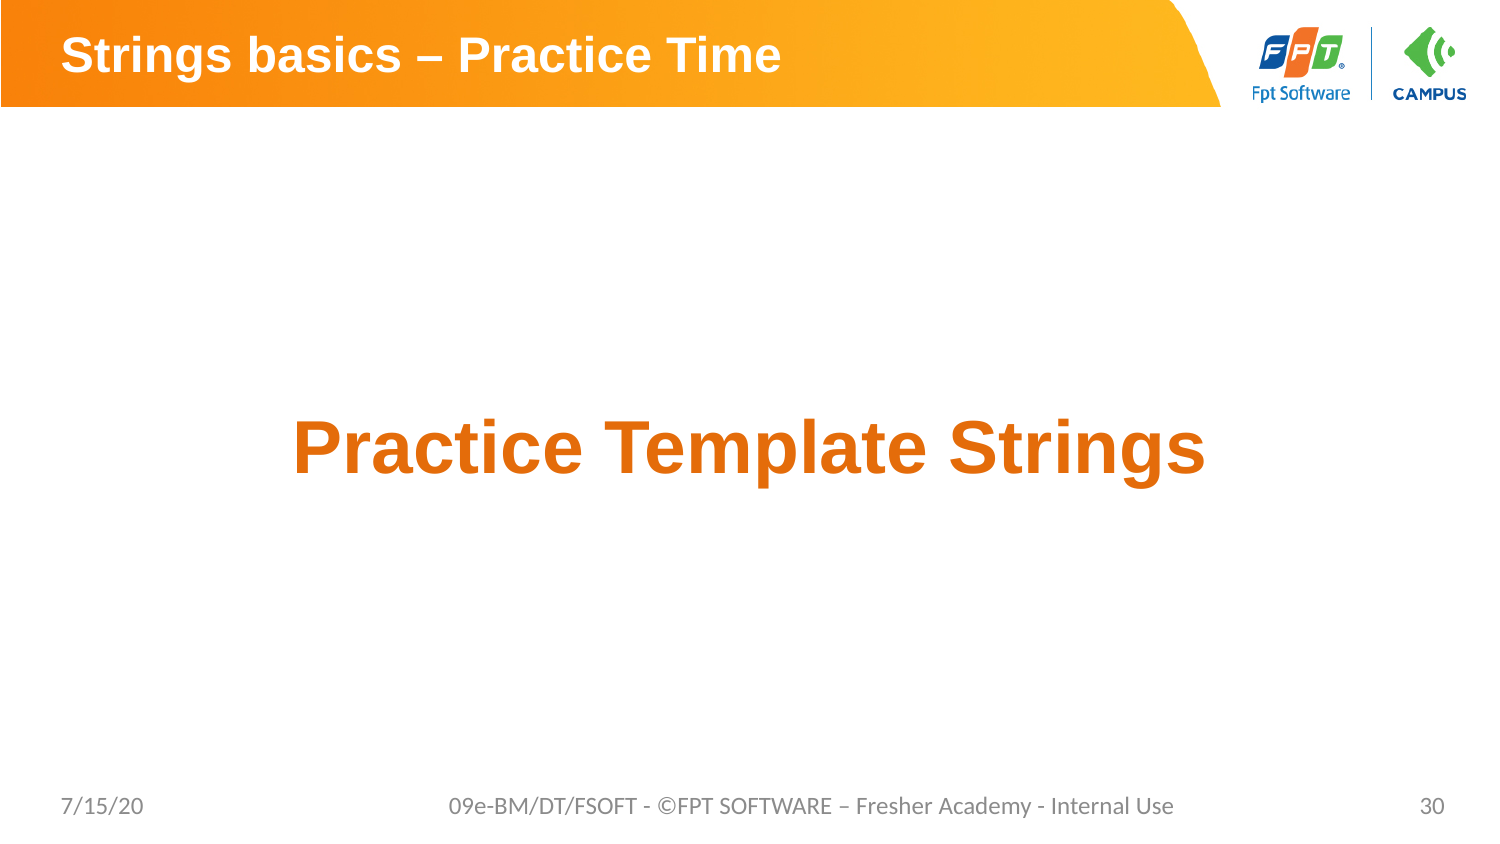

# Strings basics – Practice Time
Practice Template Strings
7/15/20
09e-BM/DT/FSOFT - ©FPT SOFTWARE – Fresher Academy - Internal Use
30